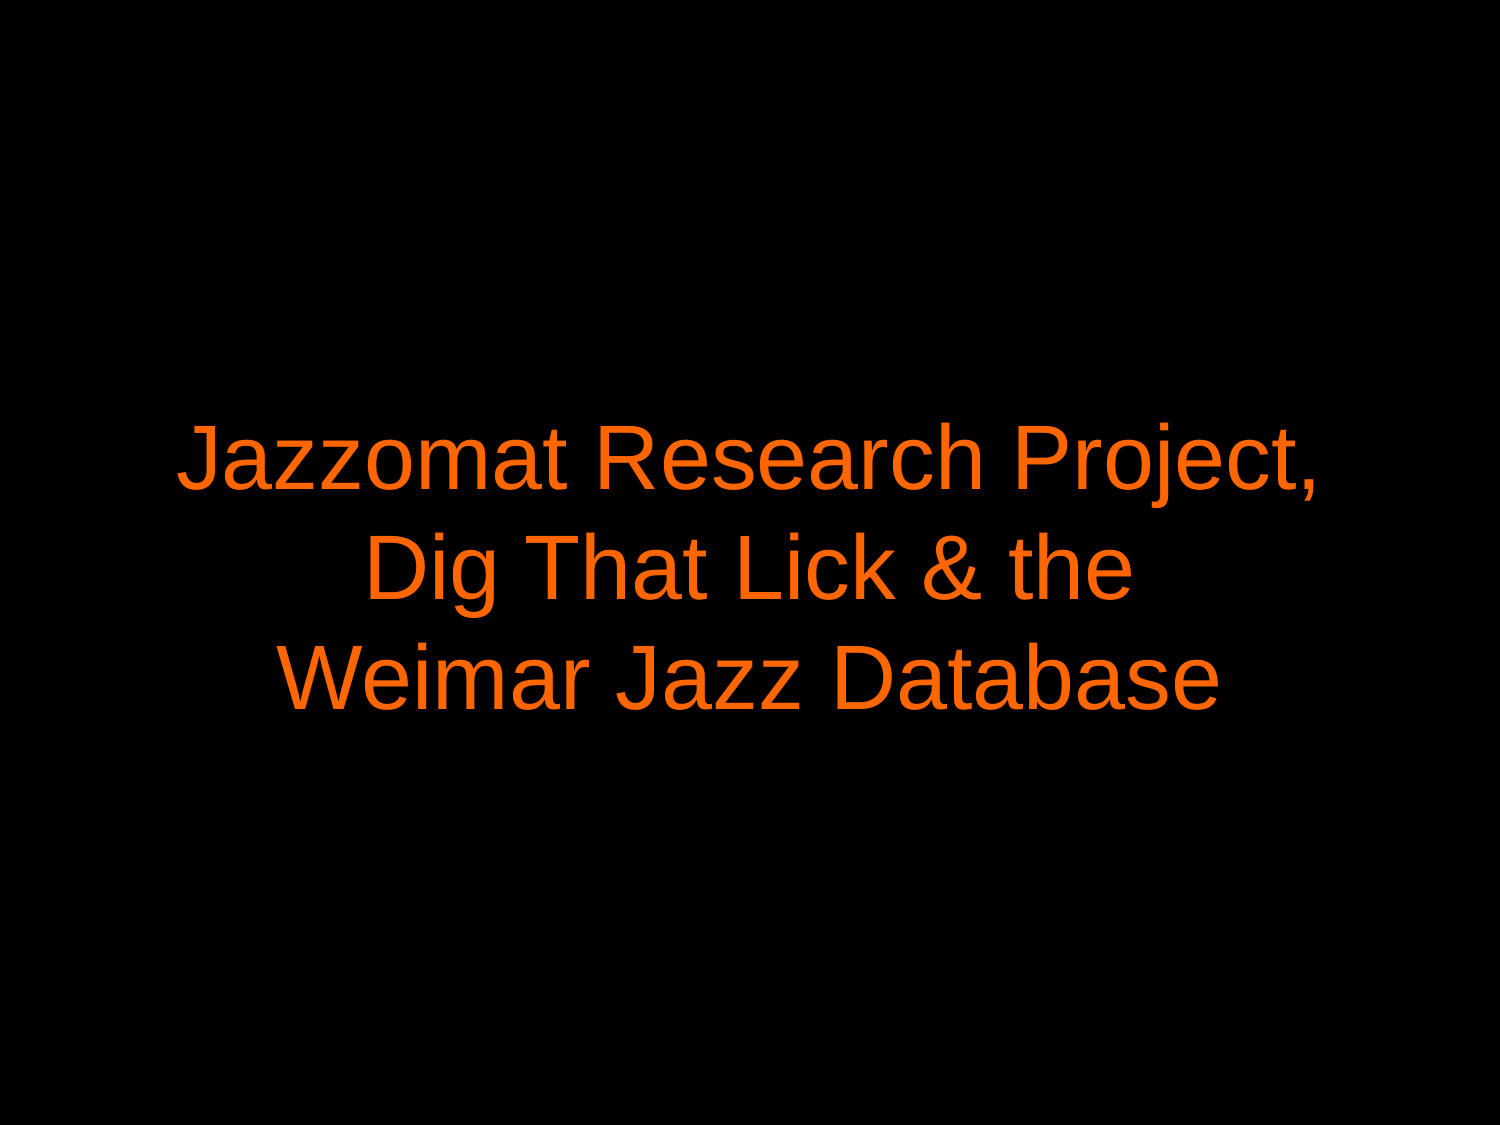

# Jazzomat Research Project, Dig That Lick & the Weimar Jazz Database